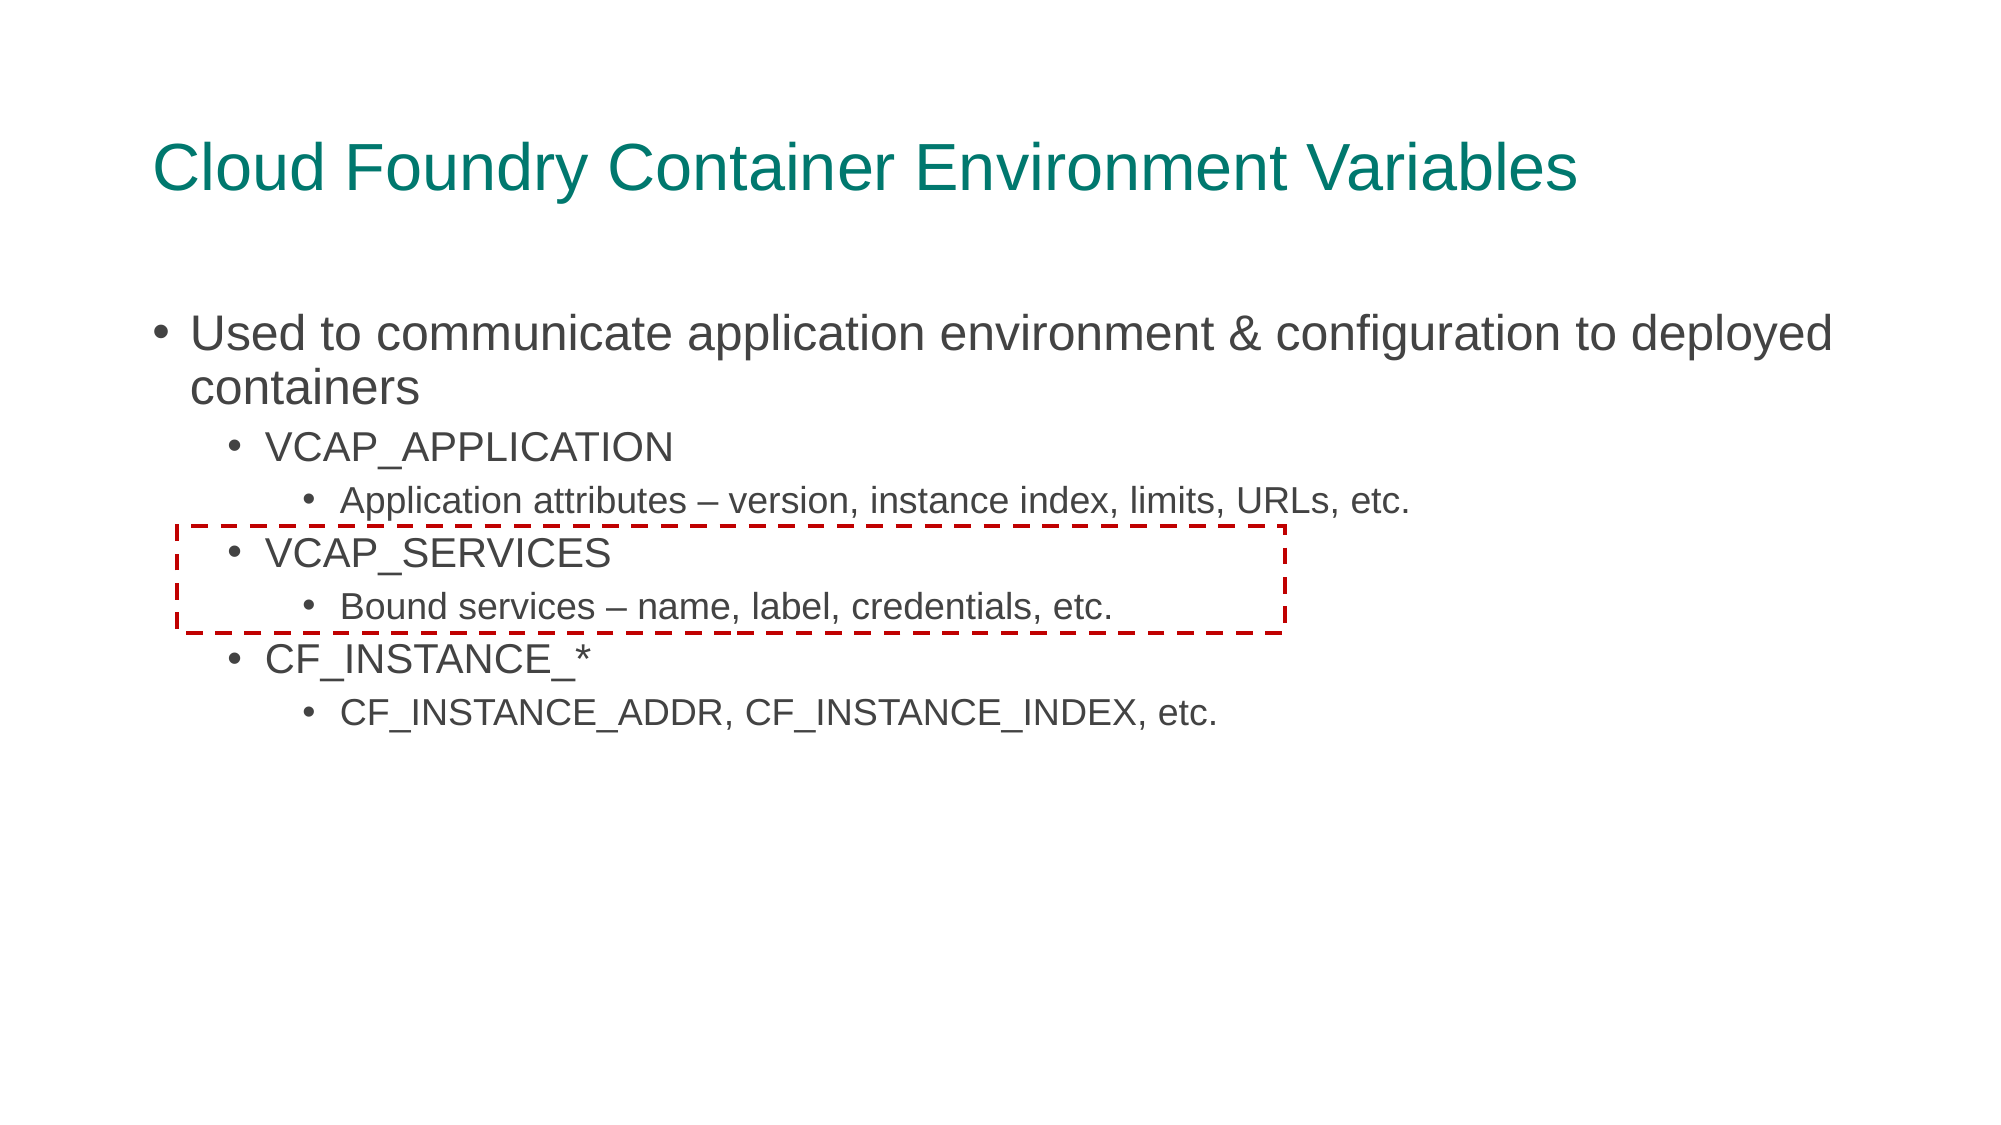

# Cloud Foundry Container Environment Variables
Used to communicate application environment & configuration to deployed containers
VCAP_APPLICATION
Application attributes – version, instance index, limits, URLs, etc.
VCAP_SERVICES
Bound services – name, label, credentials, etc.
CF_INSTANCE_*
CF_INSTANCE_ADDR, CF_INSTANCE_INDEX, etc.